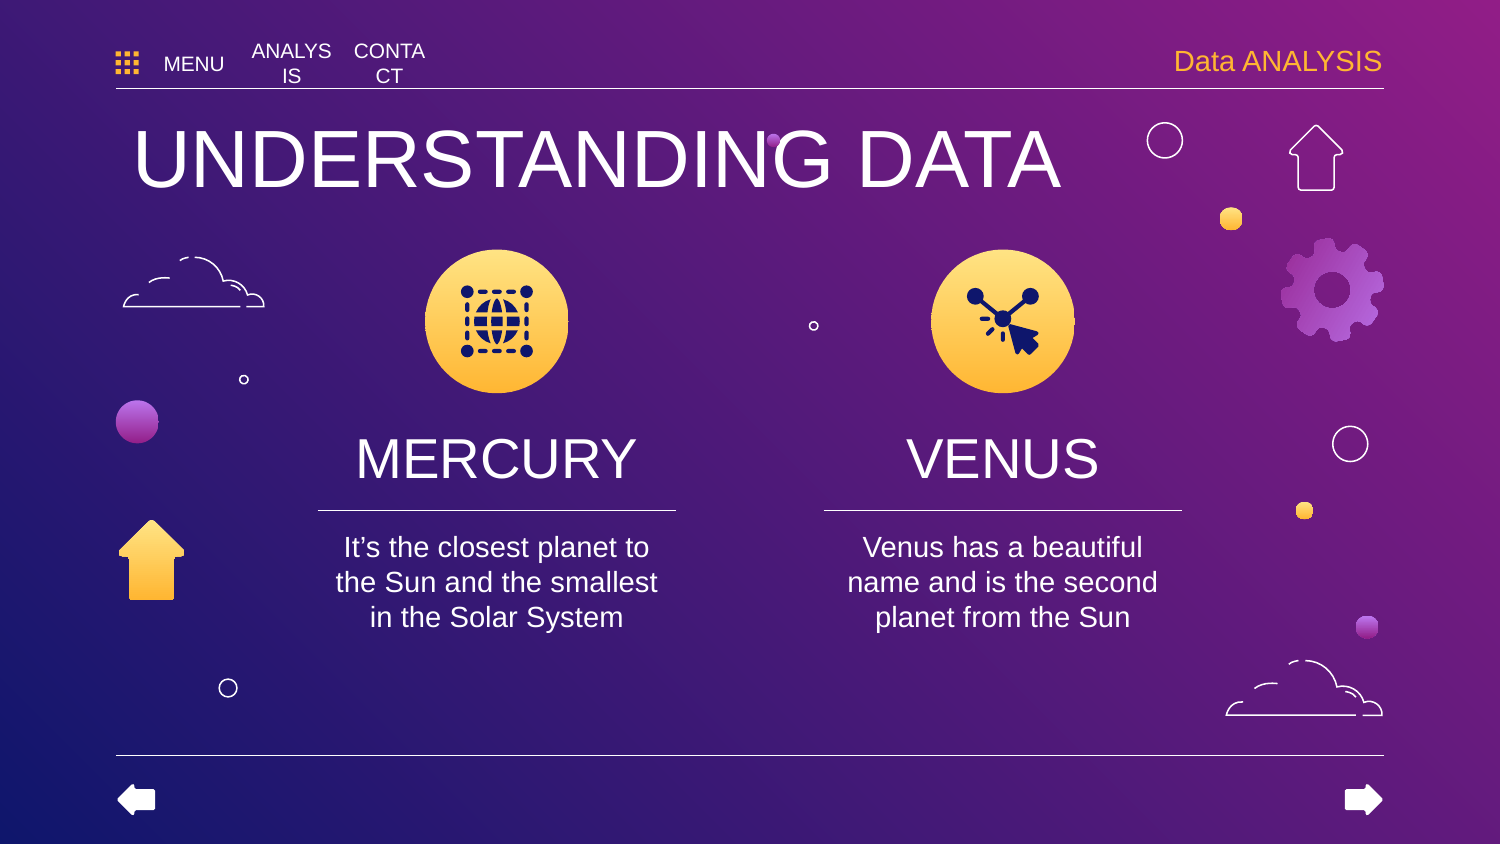

Data ANALYSIS
MENU
ANALYSIS
CONTACT

UNDERSTANDING DATA

# MERCURY
VENUS

It’s the closest planet to the Sun and the smallest in the Solar System
Venus has a beautiful name and is the second planet from the Sun